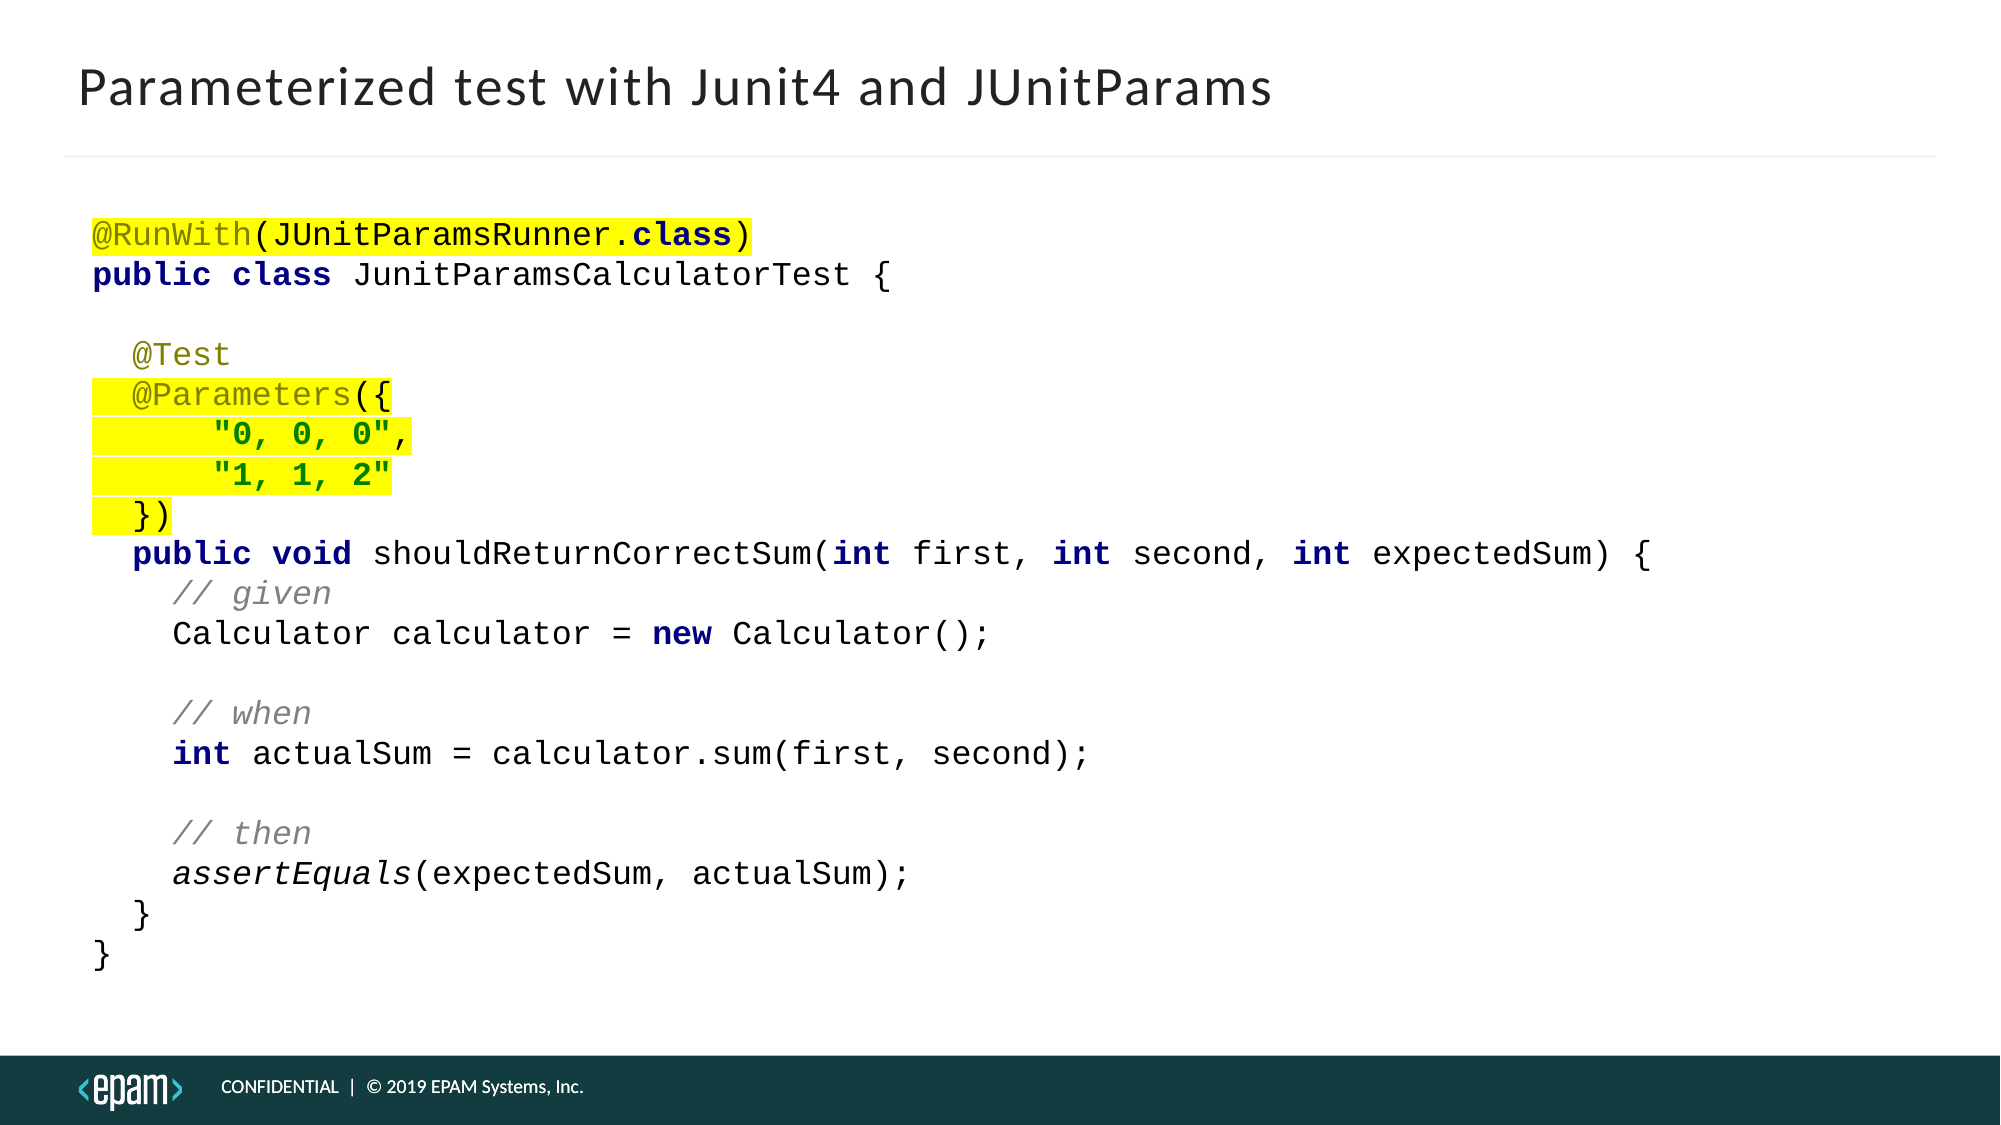

# Parameterized test with Junit4 and JUnitParams
@RunWith(JUnitParamsRunner.class)
public class JunitParamsCalculatorTest {
  @Test
  @Parameters({
      "0, 0, 0",
      "1, 1, 2"
  })
  public void shouldReturnCorrectSum(int first, int second, int expectedSum) {
    // given
    Calculator calculator = new Calculator();
    // when
    int actualSum = calculator.sum(first, second);
    // then
    assertEquals(expectedSum, actualSum);
  }
}
CONFIDENTIAL  |  © 2019 EPAM Systems, Inc.